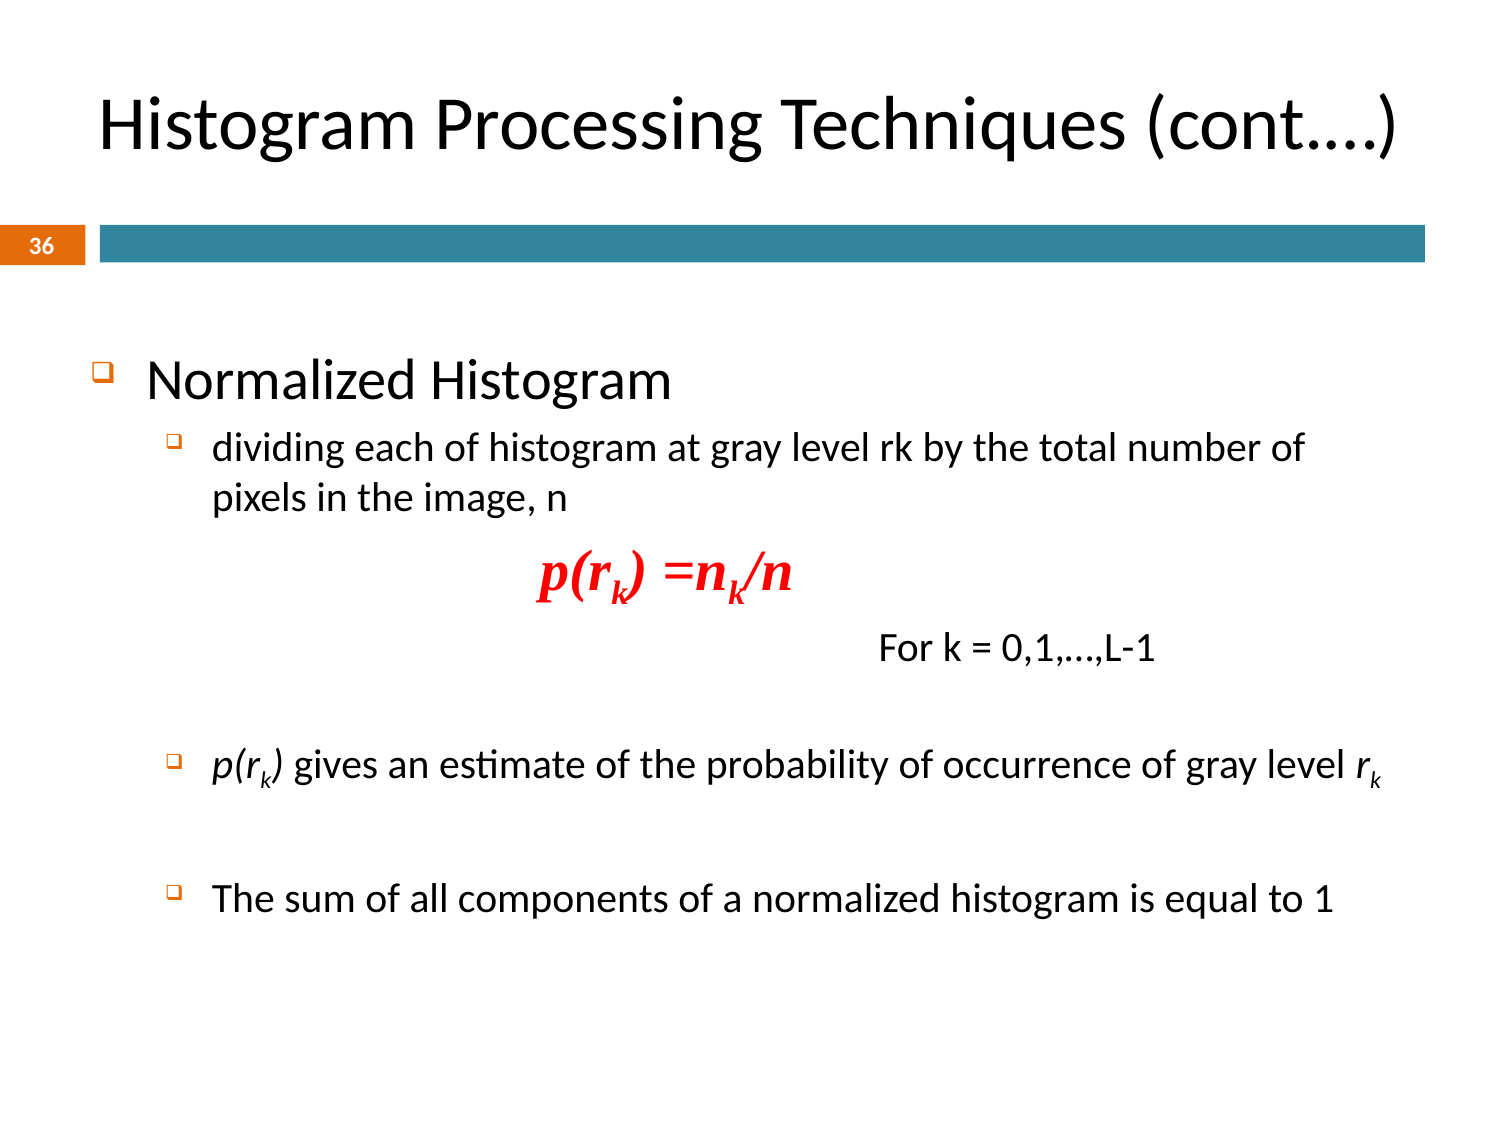

# Histogram Processing Techniques (cont.…)
36

Normalized Histogram
dividing each of histogram at gray level rk by the total number of pixels in the image, n
			p(rk) =nk/n
                                                                                   For k = 0,1,…,L-1

p(rk) gives an estimate of the probability of occurrence of gray level rk

The sum of all components of a normalized histogram is equal to 1